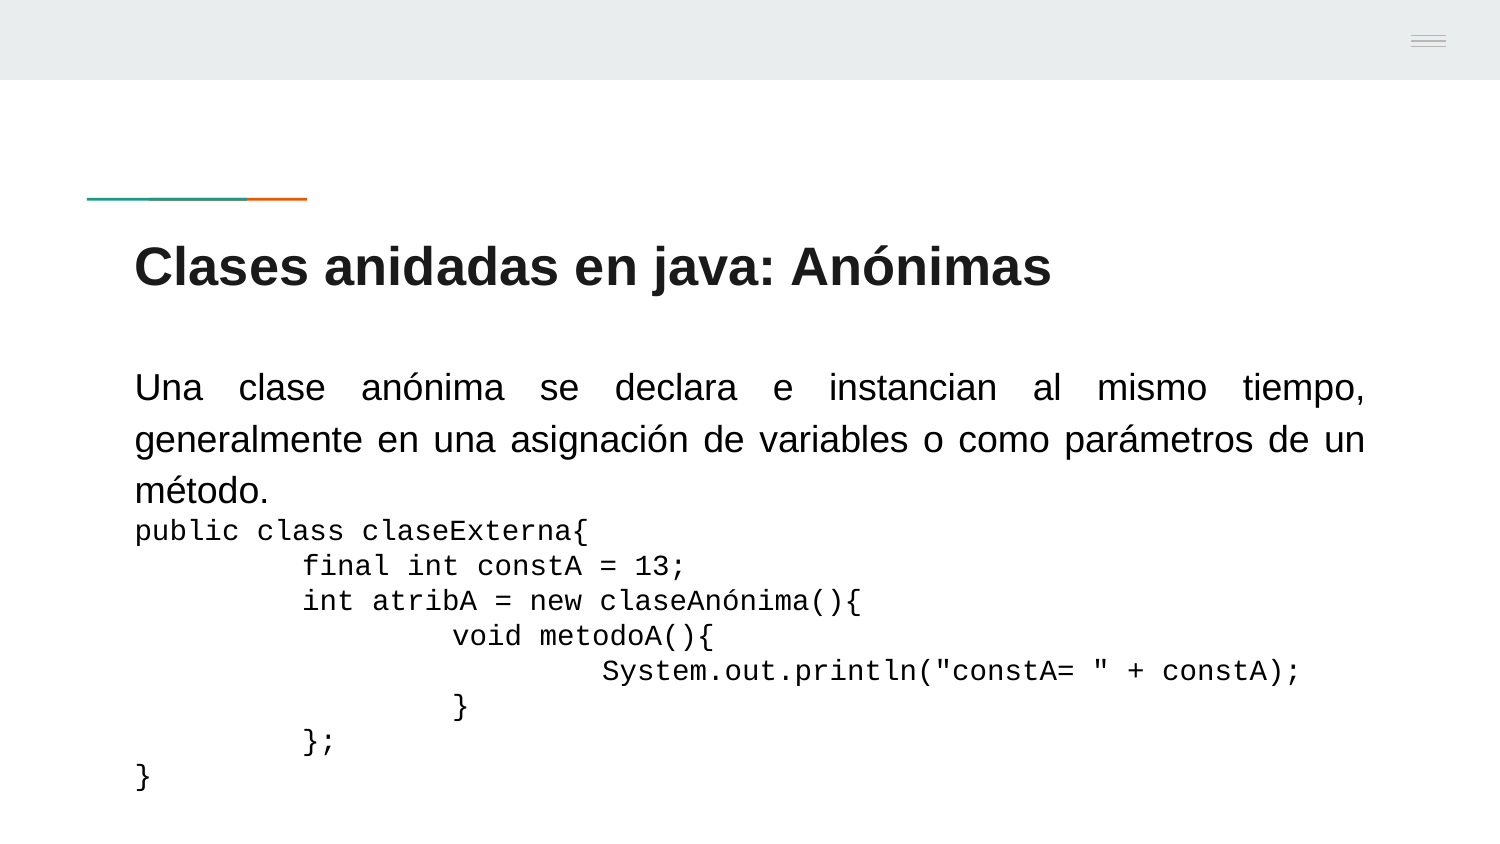

# Clases anidadas en java: Anónimas
Una clase anónima se declara e instancian al mismo tiempo, generalmente en una asignación de variables o como parámetros de un método.
public class claseExterna{
   	 final int constA = 13;
   	 int atribA = new claseAnónima(){
   		 void metodoA(){
   			 System.out.println("constA= " + constA);
   		 }
   	 };
}